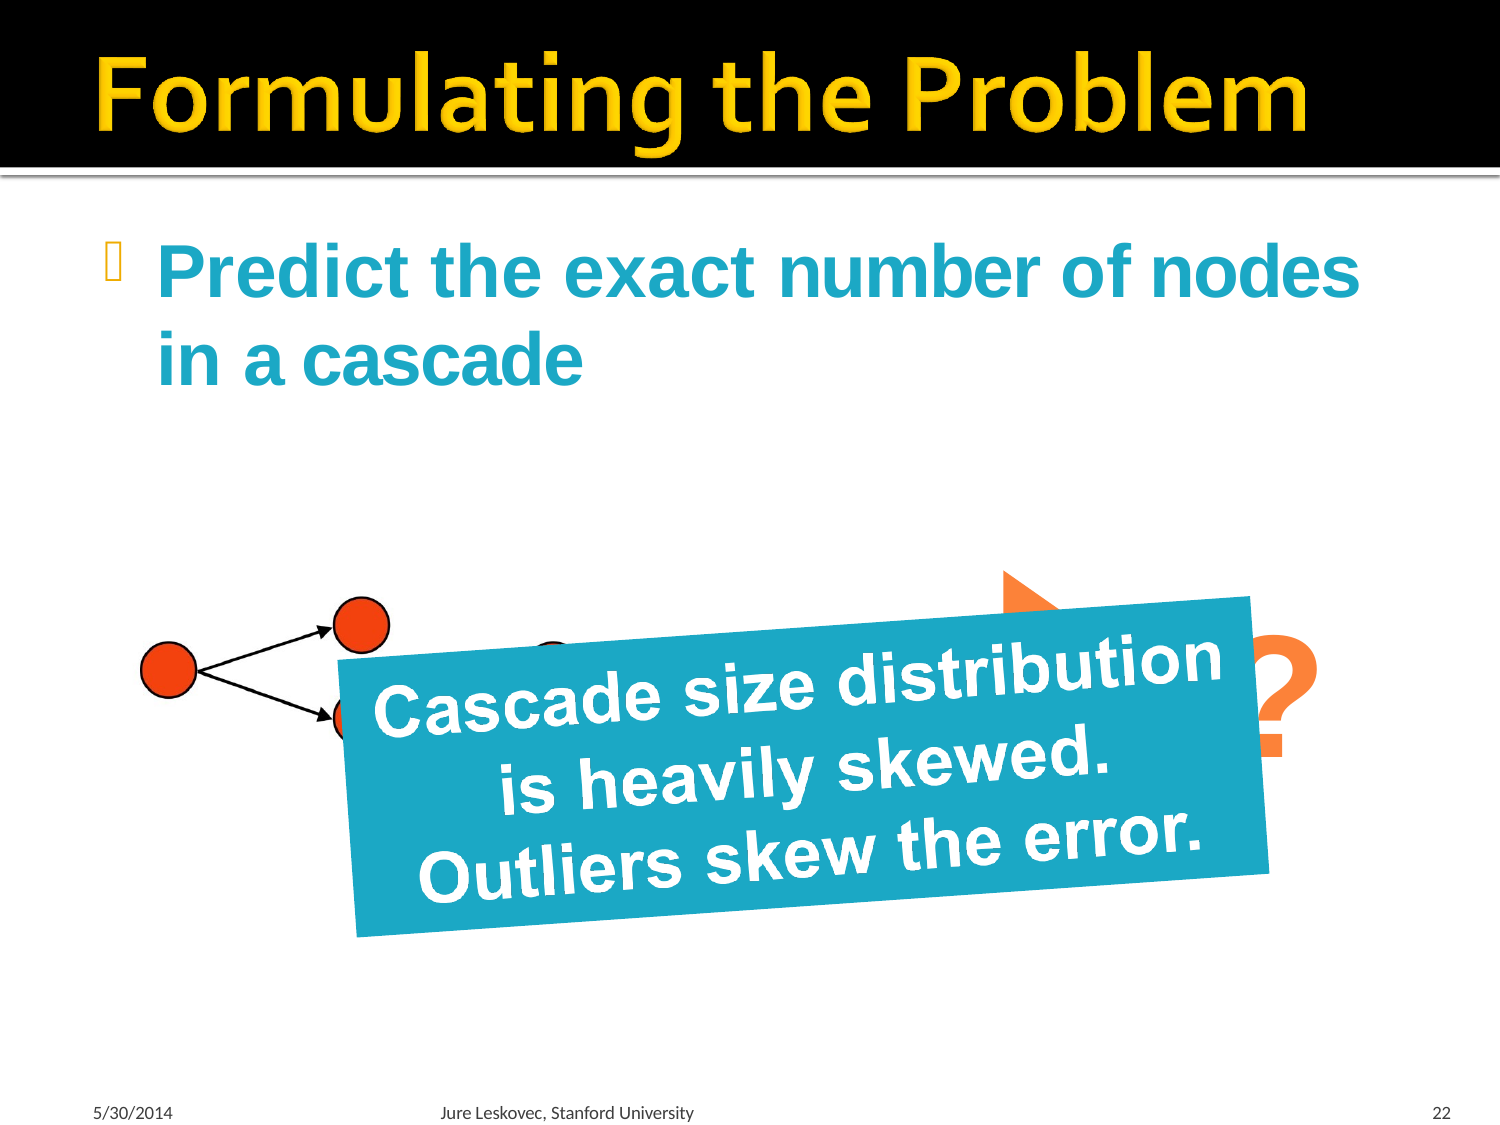

# Predict the exact number of nodes
in a cascade

?

5/30/2014
Jure Leskovec, Stanford University
22